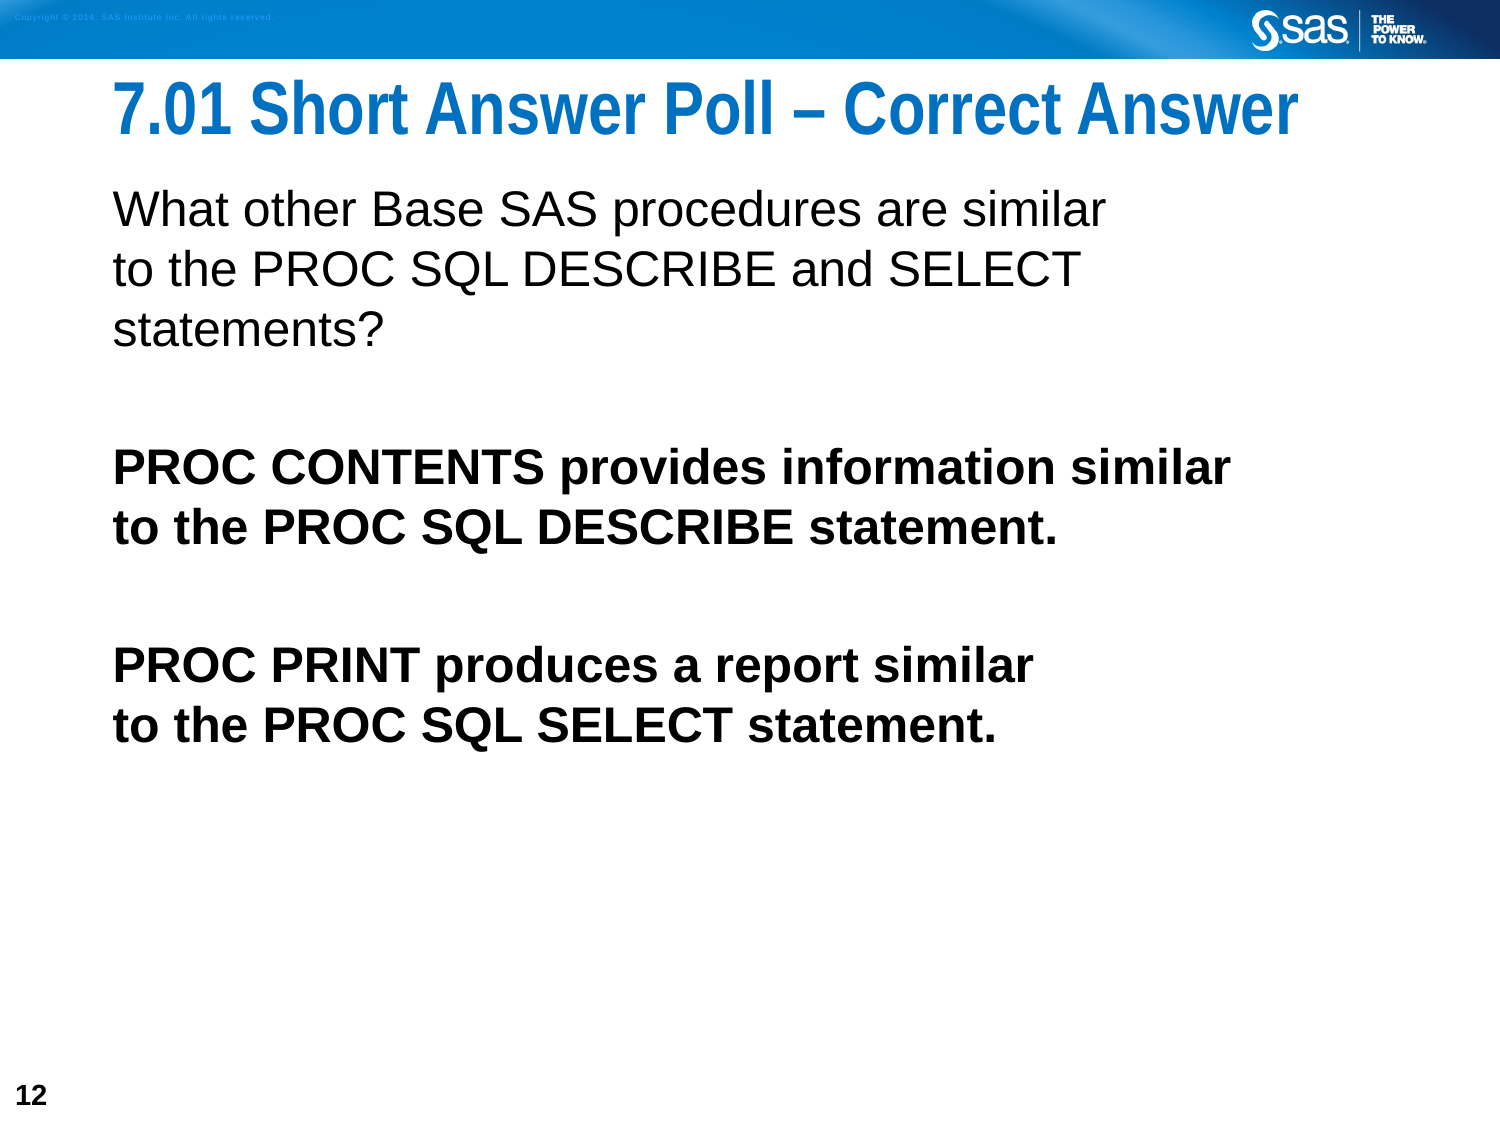

# 7.01 Short Answer Poll – Correct Answer
What other Base SAS procedures are similar
to the PROC SQL DESCRIBE and SELECT
statements?

PROC CONTENTS provides information similar
to the PROC SQL DESCRIBE statement.

PROC PRINT produces a report similar
to the PROC SQL SELECT statement.